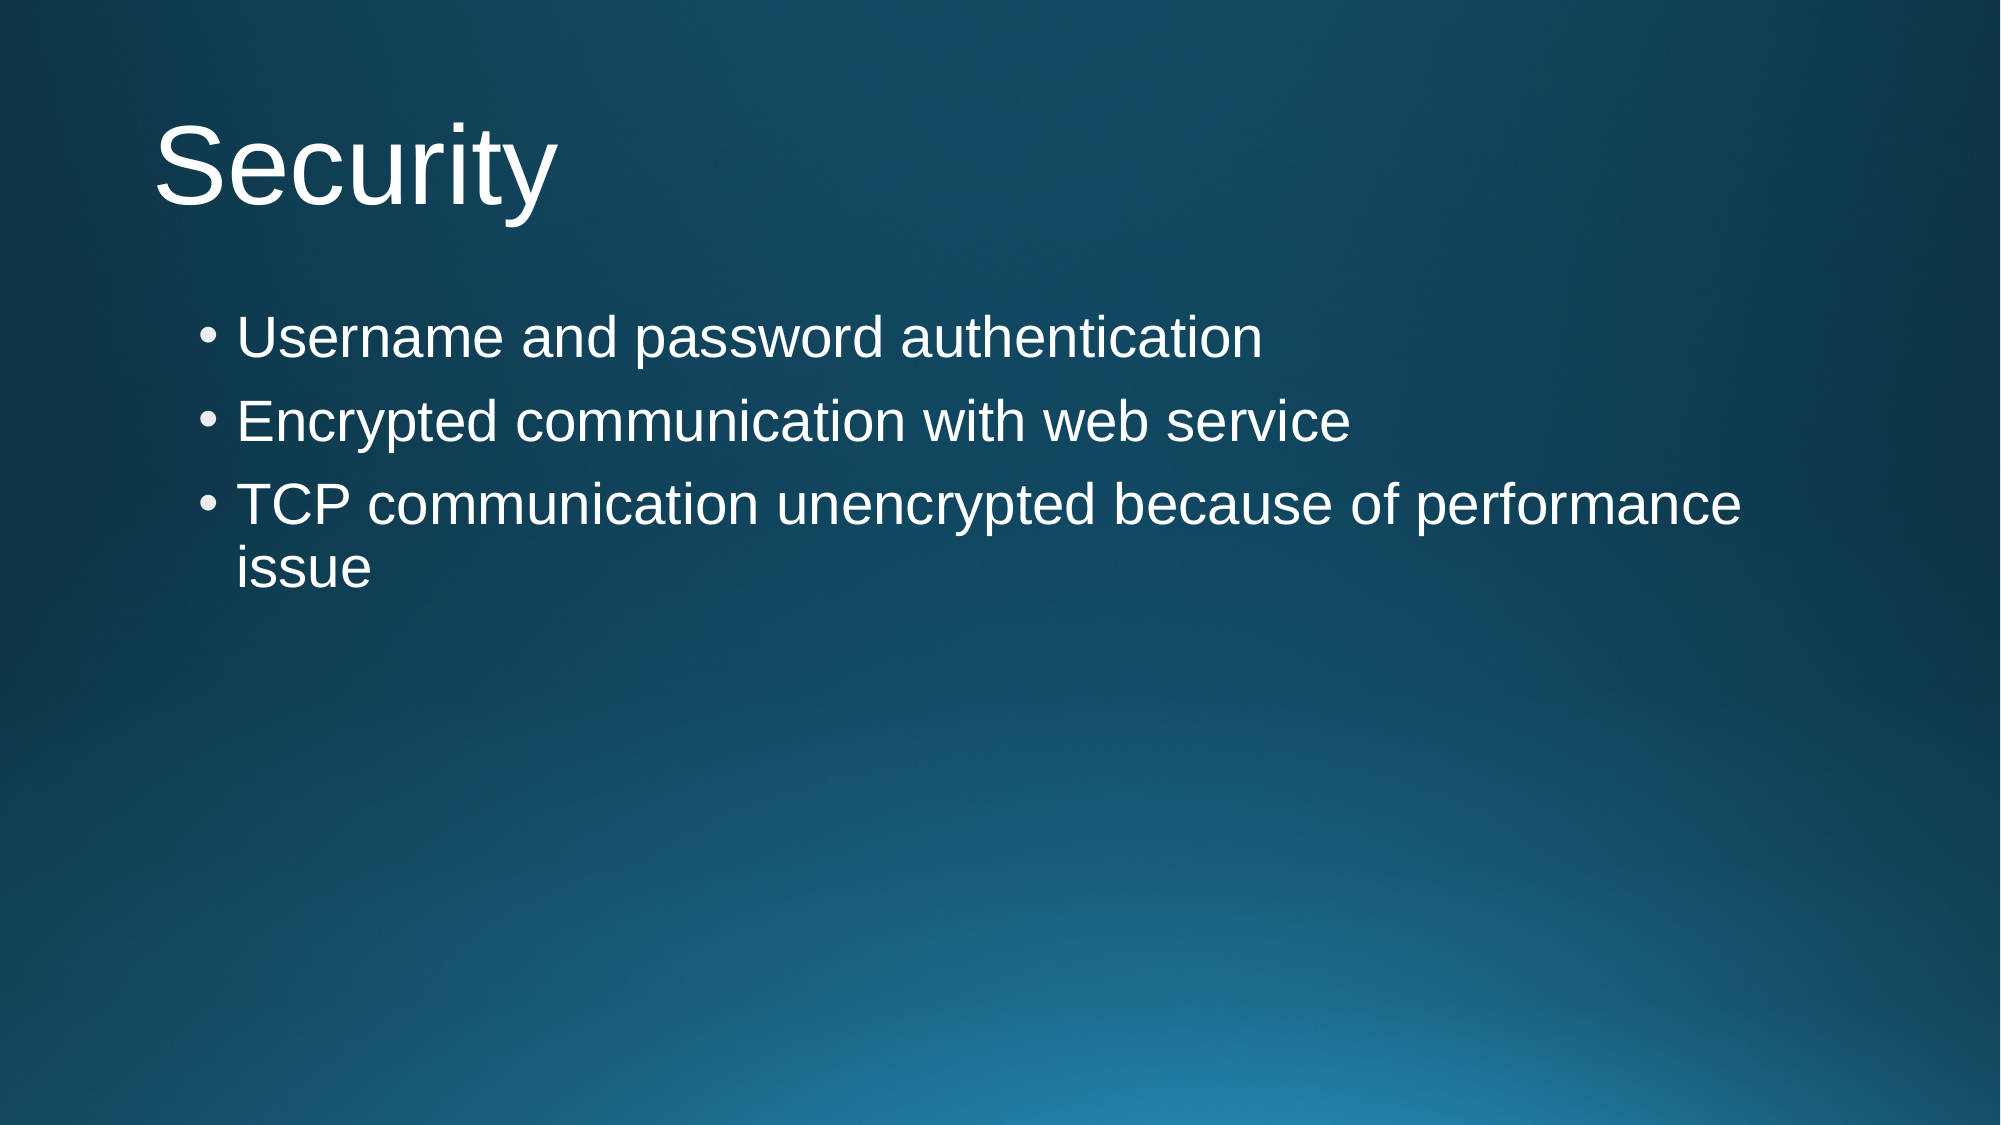

# Security
Username and password authentication
Encrypted communication with web service
TCP communication unencrypted because of performance issue